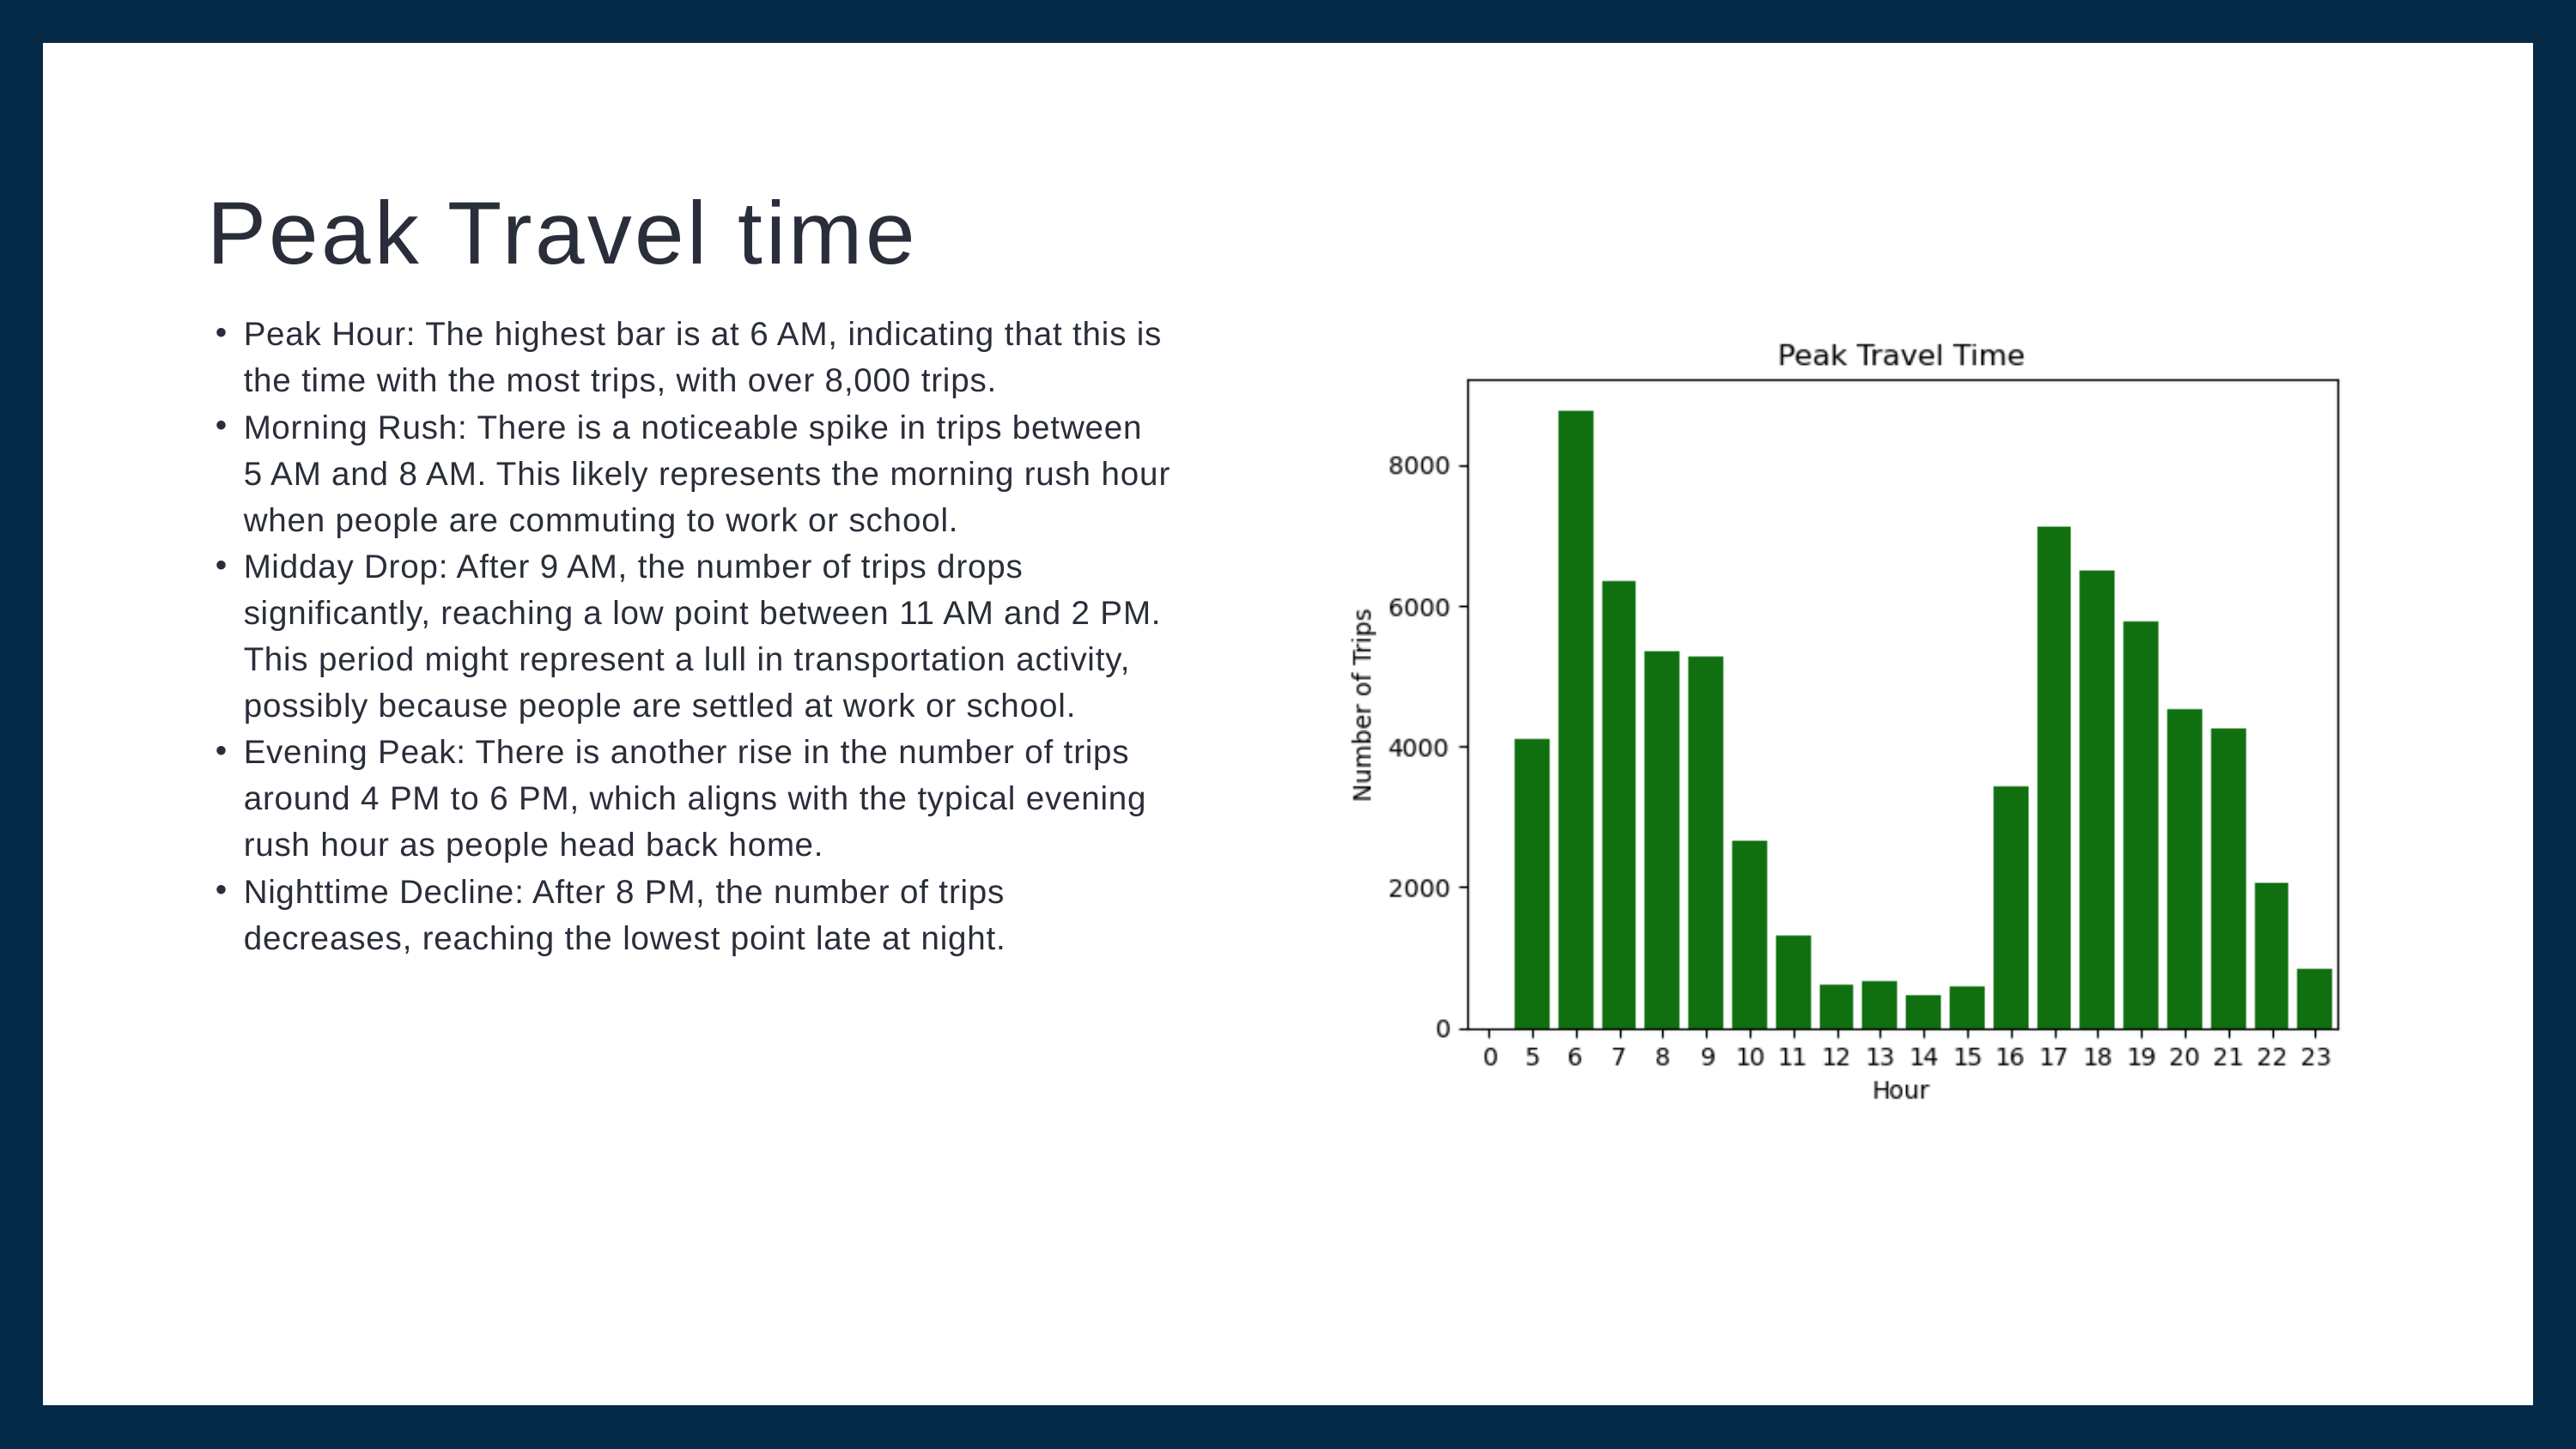

Peak Travel time
Peak Hour: The highest bar is at 6 AM, indicating that this is the time with the most trips, with over 8,000 trips.
Morning Rush: There is a noticeable spike in trips between 5 AM and 8 AM. This likely represents the morning rush hour when people are commuting to work or school.
Midday Drop: After 9 AM, the number of trips drops significantly, reaching a low point between 11 AM and 2 PM. This period might represent a lull in transportation activity, possibly because people are settled at work or school.
Evening Peak: There is another rise in the number of trips around 4 PM to 6 PM, which aligns with the typical evening rush hour as people head back home.
Nighttime Decline: After 8 PM, the number of trips decreases, reaching the lowest point late at night.